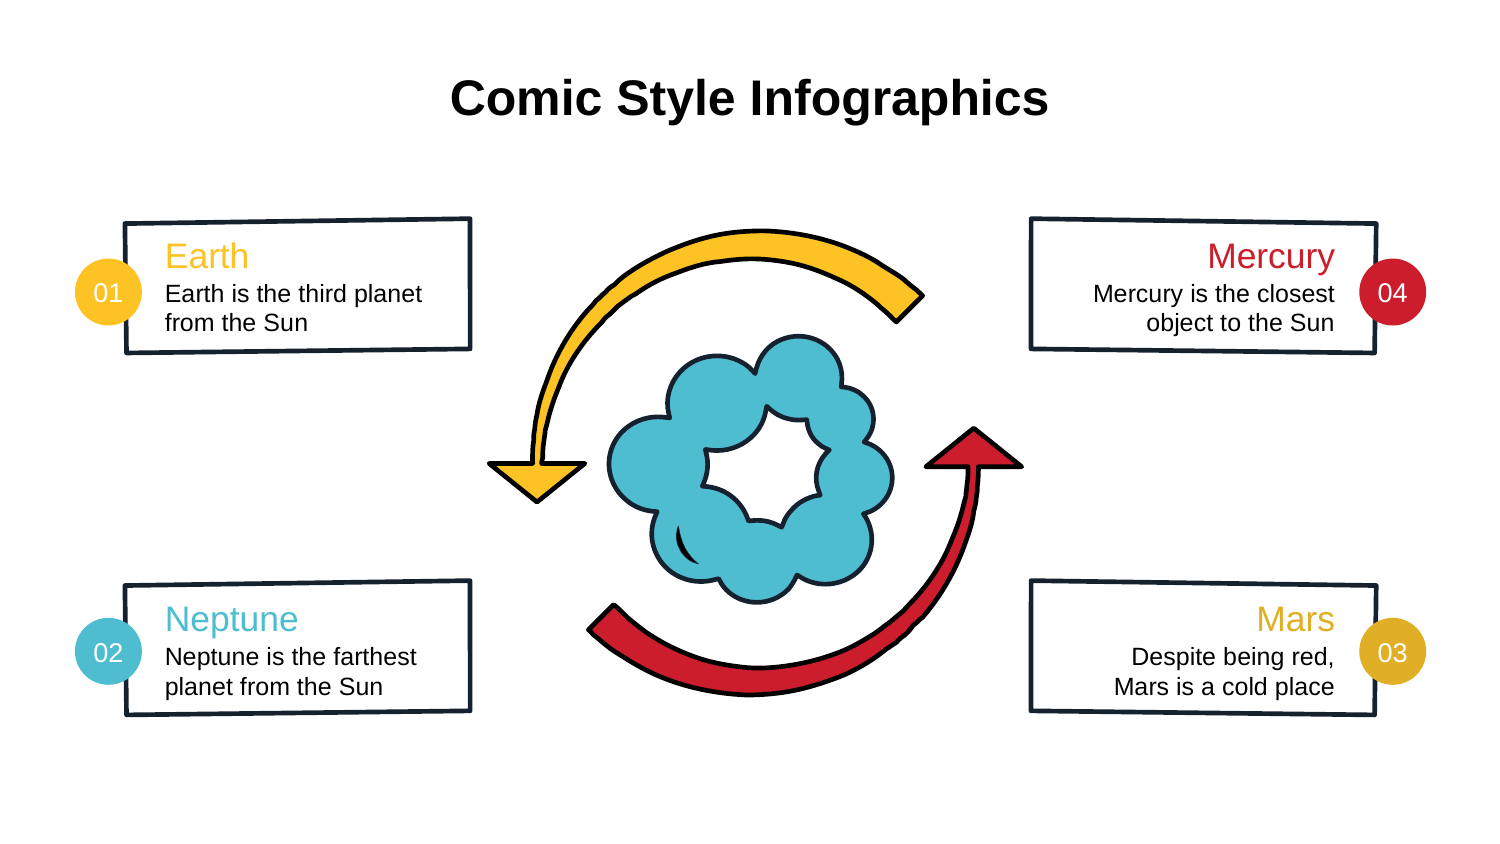

# Comic Style Infographics
Earth
Mercury

01
04
Earth is the third planet from the Sun
Mercury is the closest object to the Sun

Neptune
Mars
02
03
Neptune is the farthest planet from the Sun
Despite being red,
Mars is a cold place